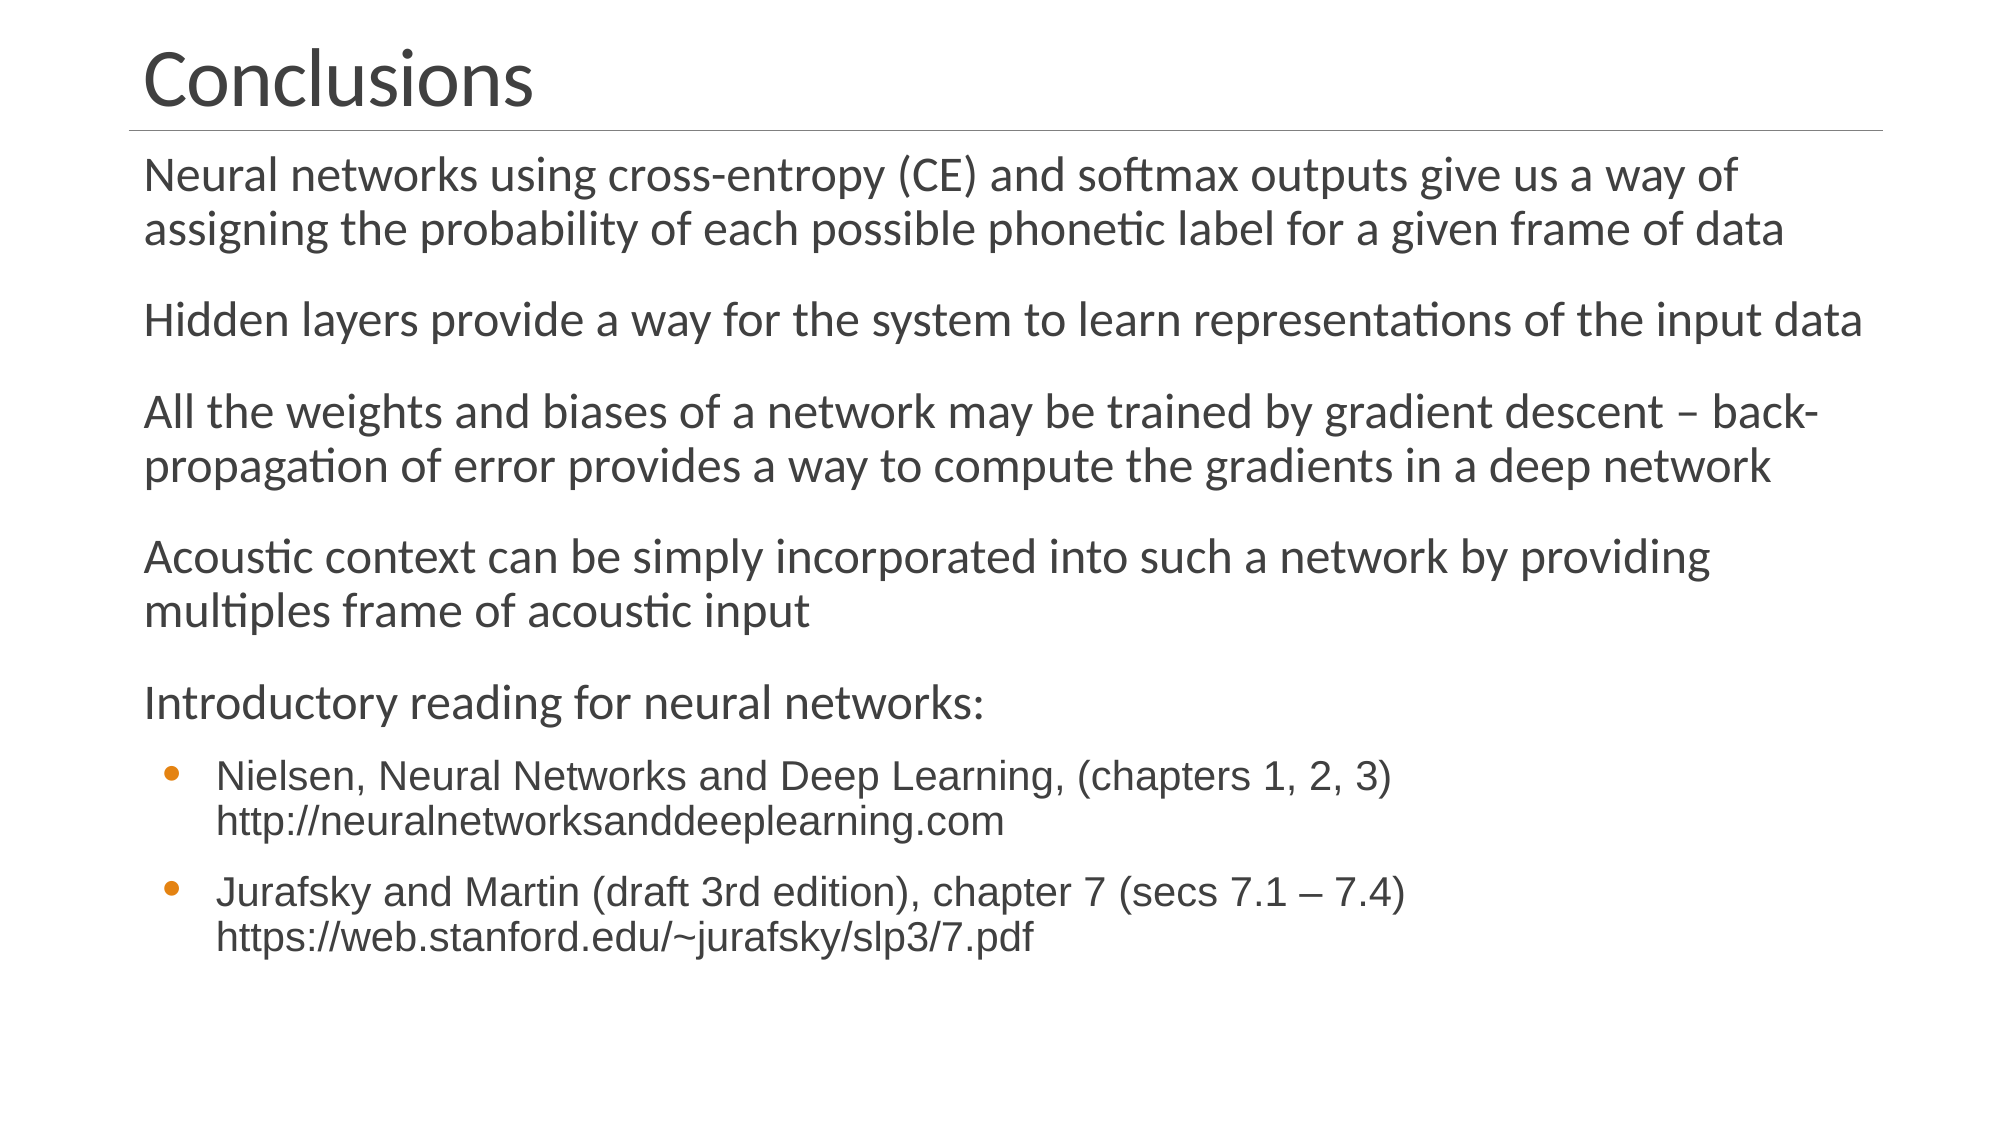

# Conclusions
Neural networks using cross-entropy (CE) and softmax outputs give us a way of assigning the probability of each possible phonetic label for a given frame of data
Hidden layers provide a way for the system to learn representations of the input data
All the weights and biases of a network may be trained by gradient descent – back-propagation of error provides a way to compute the gradients in a deep network
Acoustic context can be simply incorporated into such a network by providing multiples frame of acoustic input
Introductory reading for neural networks:
Nielsen, Neural Networks and Deep Learning, (chapters 1, 2, 3) http://neuralnetworksanddeeplearning.com
Jurafsky and Martin (draft 3rd edition), chapter 7 (secs 7.1 – 7.4) https://web.stanford.edu/~jurafsky/slp3/7.pdf
12/28/2023
Human Computer Interaction
76